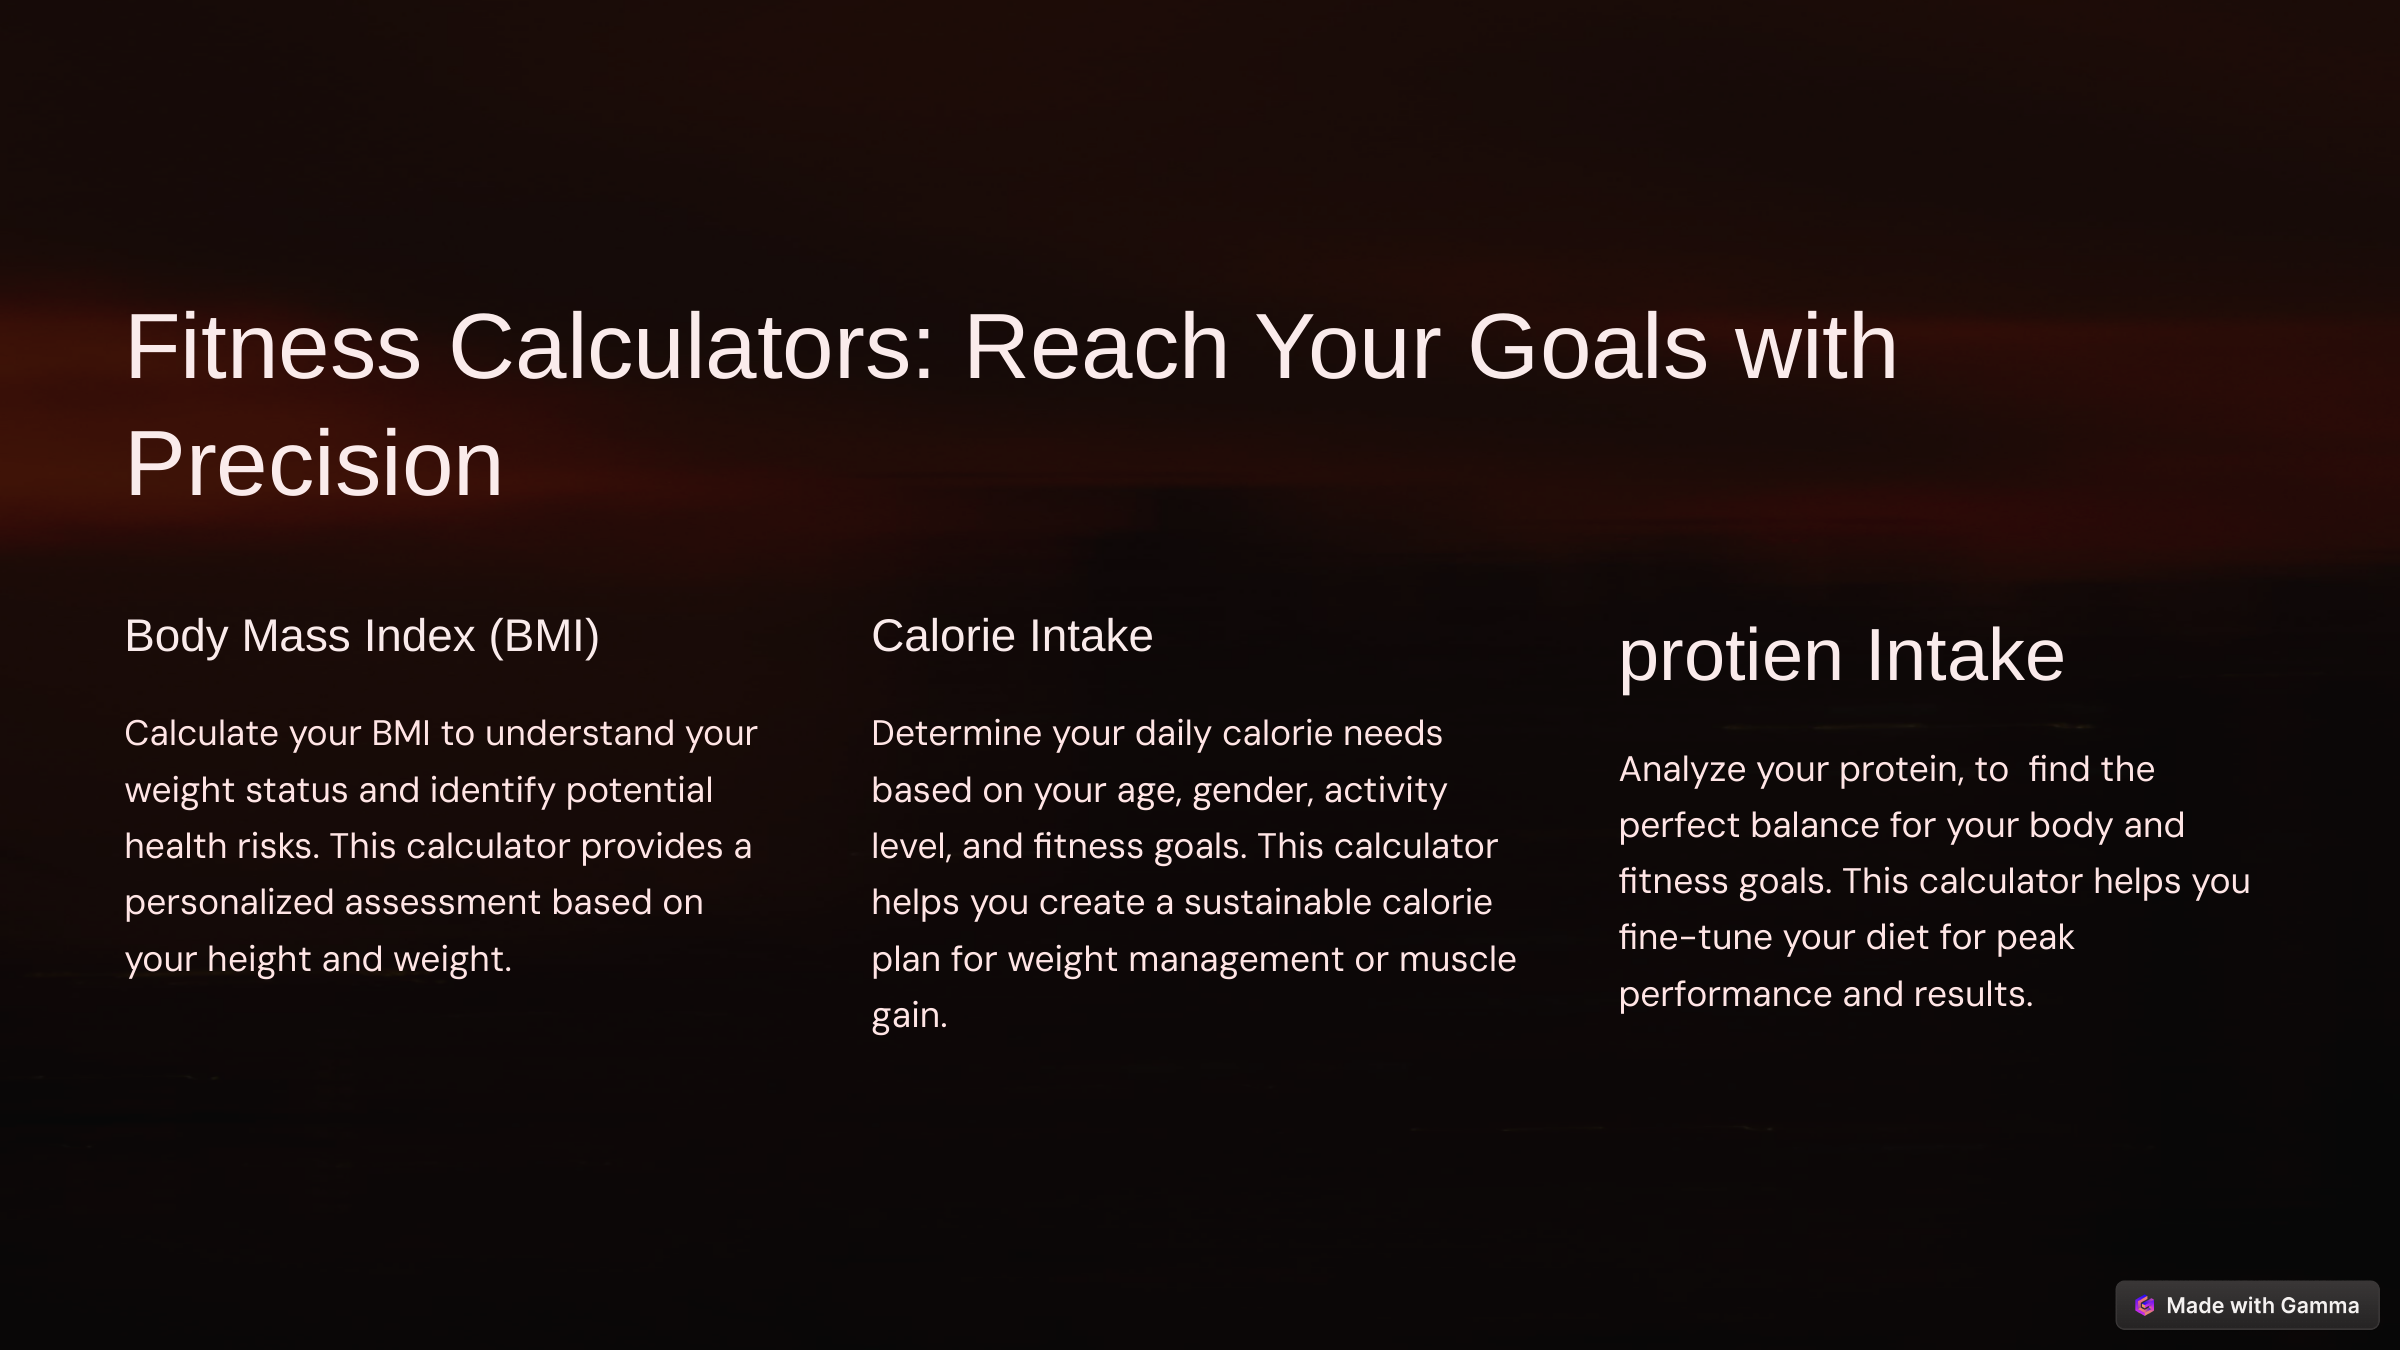

Fitness Calculators: Reach Your Goals with Precision
Body Mass Index (BMI)
Calorie Intake
protien Intake
Calculate your BMI to understand your weight status and identify potential health risks. This calculator provides a personalized assessment based on your height and weight.
Determine your daily calorie needs based on your age, gender, activity level, and fitness goals. This calculator helps you create a sustainable calorie plan for weight management or muscle gain.
Analyze your protein, to  find the perfect balance for your body and fitness goals. This calculator helps you fine-tune your diet for peak performance and results.